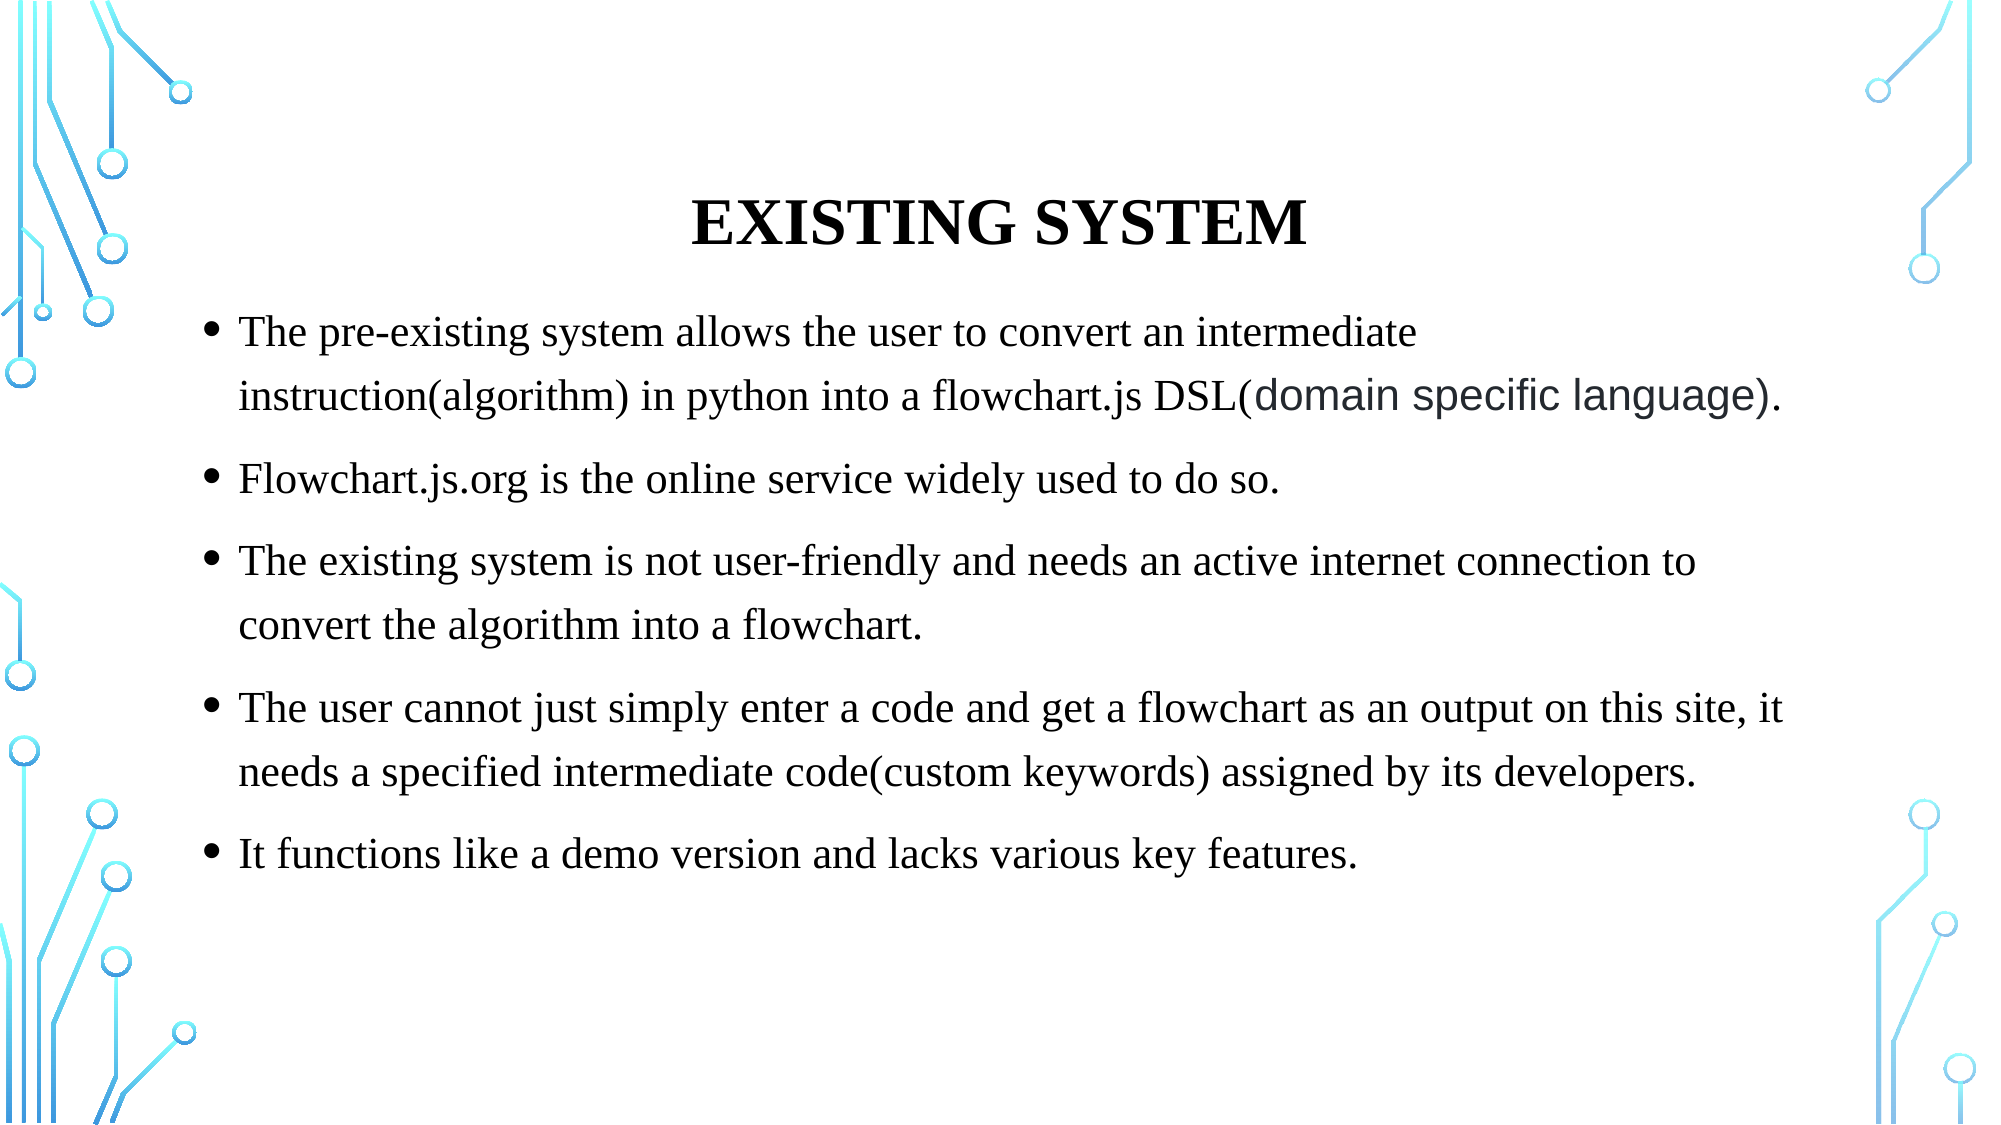

# EXISTING SYSTEM
The pre-existing system allows the user to convert an intermediate instruction(algorithm) in python into a flowchart.js DSL(domain specific language).
Flowchart.js.org is the online service widely used to do so.
The existing system is not user-friendly and needs an active internet connection to convert the algorithm into a flowchart.
The user cannot just simply enter a code and get a flowchart as an output on this site, it needs a specified intermediate code(custom keywords) assigned by its developers.
It functions like a demo version and lacks various key features.